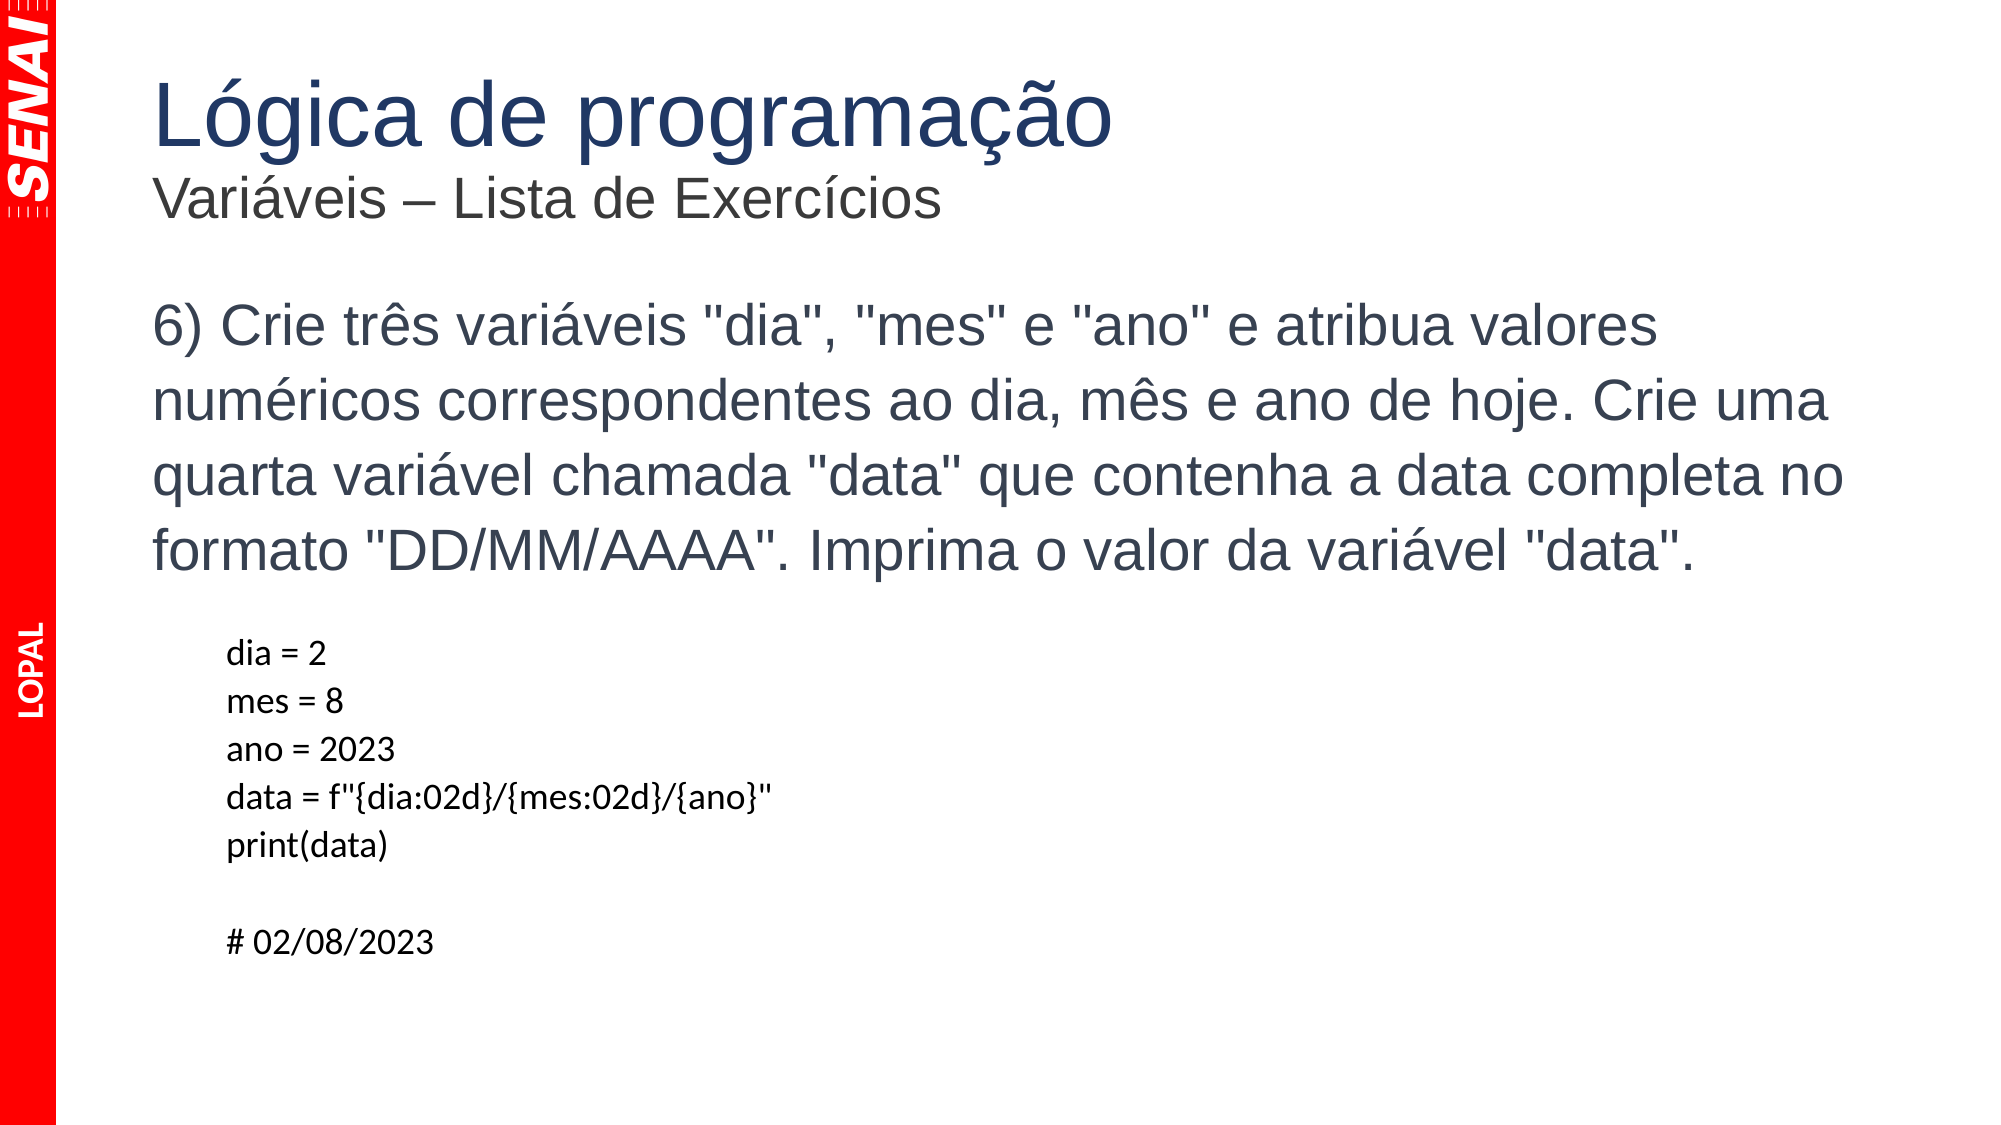

# Lógica de programação
Variáveis – Lista de Exercícios
6) Crie três variáveis "dia", "mes" e "ano" e atribua valores numéricos correspondentes ao dia, mês e ano de hoje. Crie uma quarta variável chamada "data" que contenha a data completa no formato "DD/MM/AAAA". Imprima o valor da variável "data".

dia = 2
mes = 8
ano = 2023
data = f"{dia:02d}/{mes:02d}/{ano}"
print(data)

# 02/08/2023